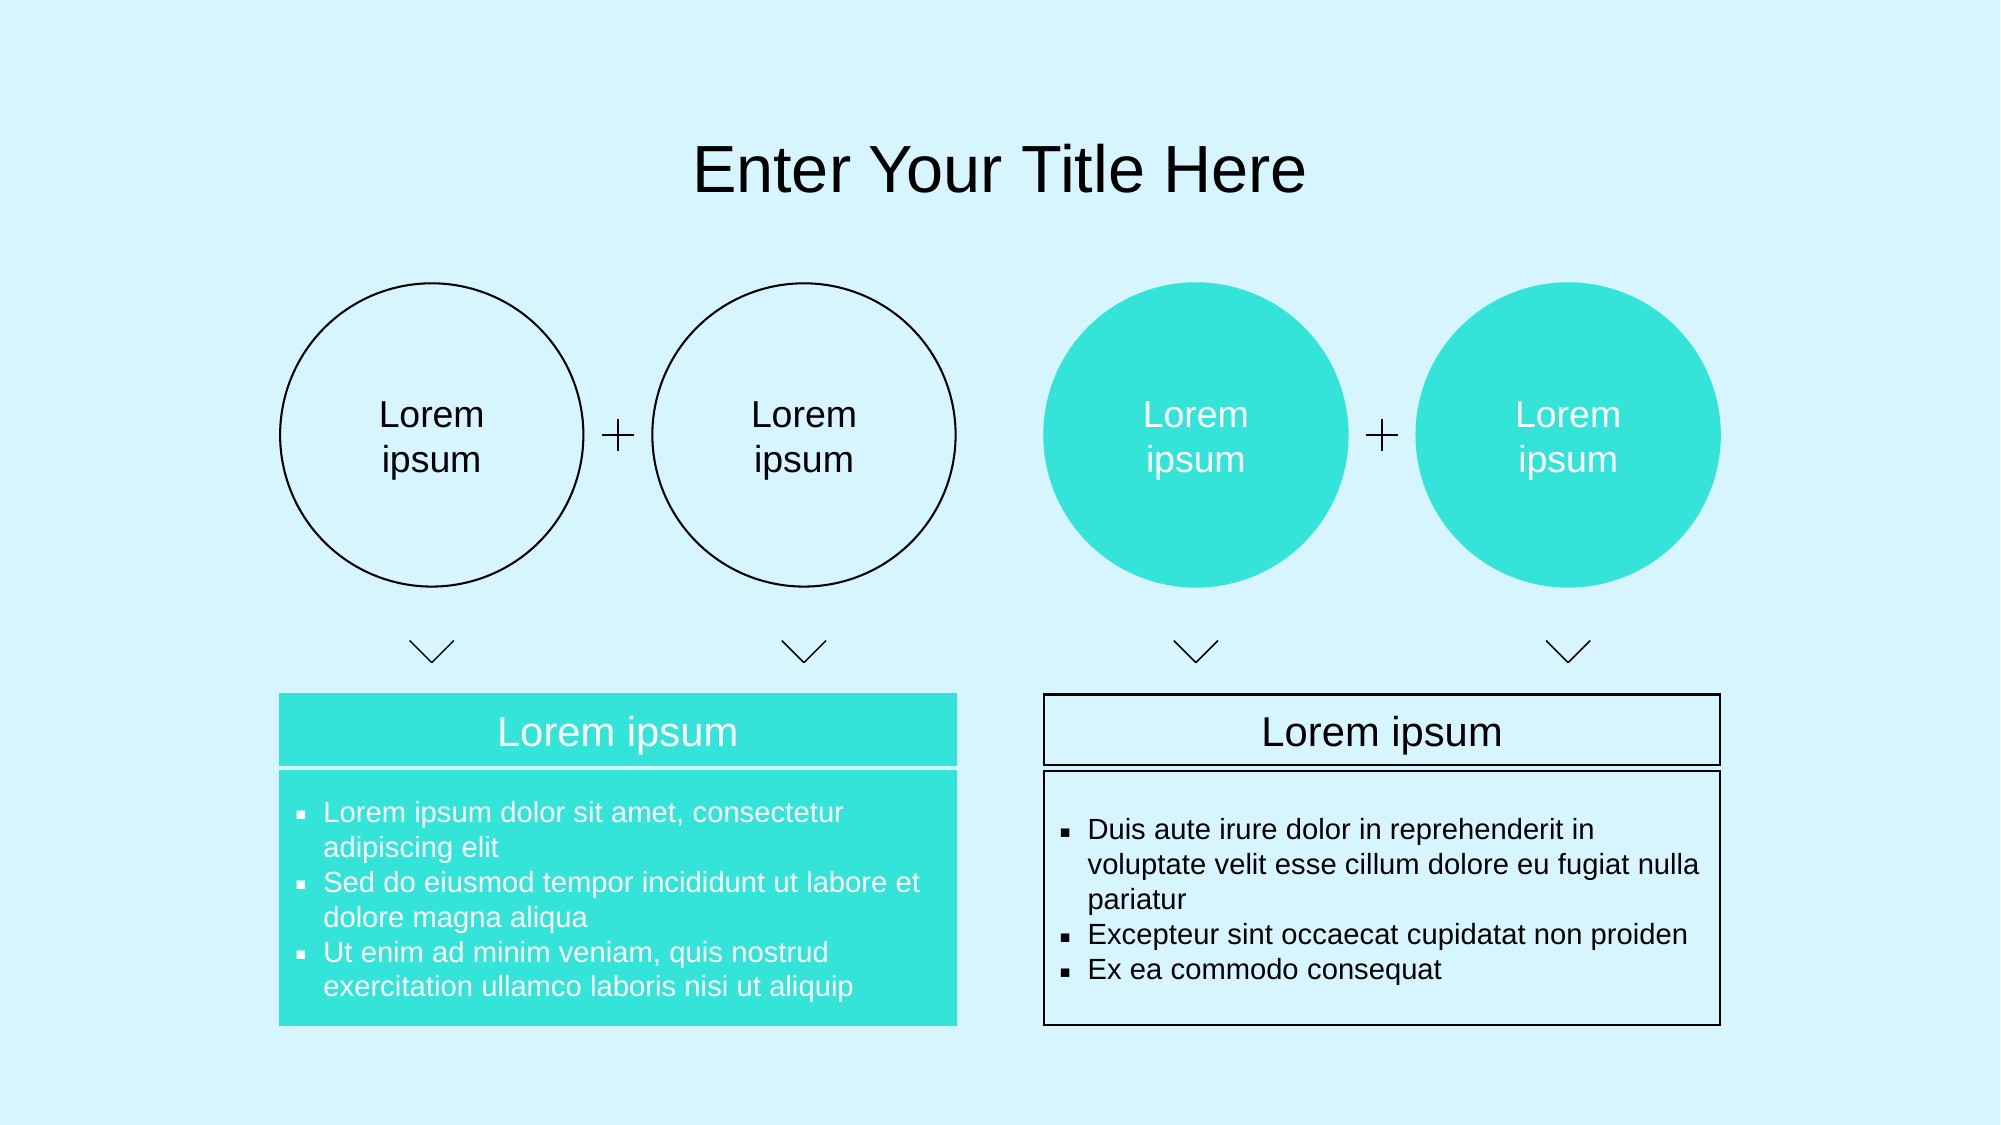

Enter Your Title Here
Lorem ipsum
Lorem ipsum
Lorem ipsum
Lorem ipsum
Lorem ipsum
Lorem ipsum
Lorem ipsum dolor sit amet, consectetur adipiscing elit
Sed do eiusmod tempor incididunt ut labore et dolore magna aliqua
Ut enim ad minim veniam, quis nostrud exercitation ullamco laboris nisi ut aliquip
Duis aute irure dolor in reprehenderit in voluptate velit esse cillum dolore eu fugiat nulla pariatur
Excepteur sint occaecat cupidatat non proiden
Ex ea commodo consequat